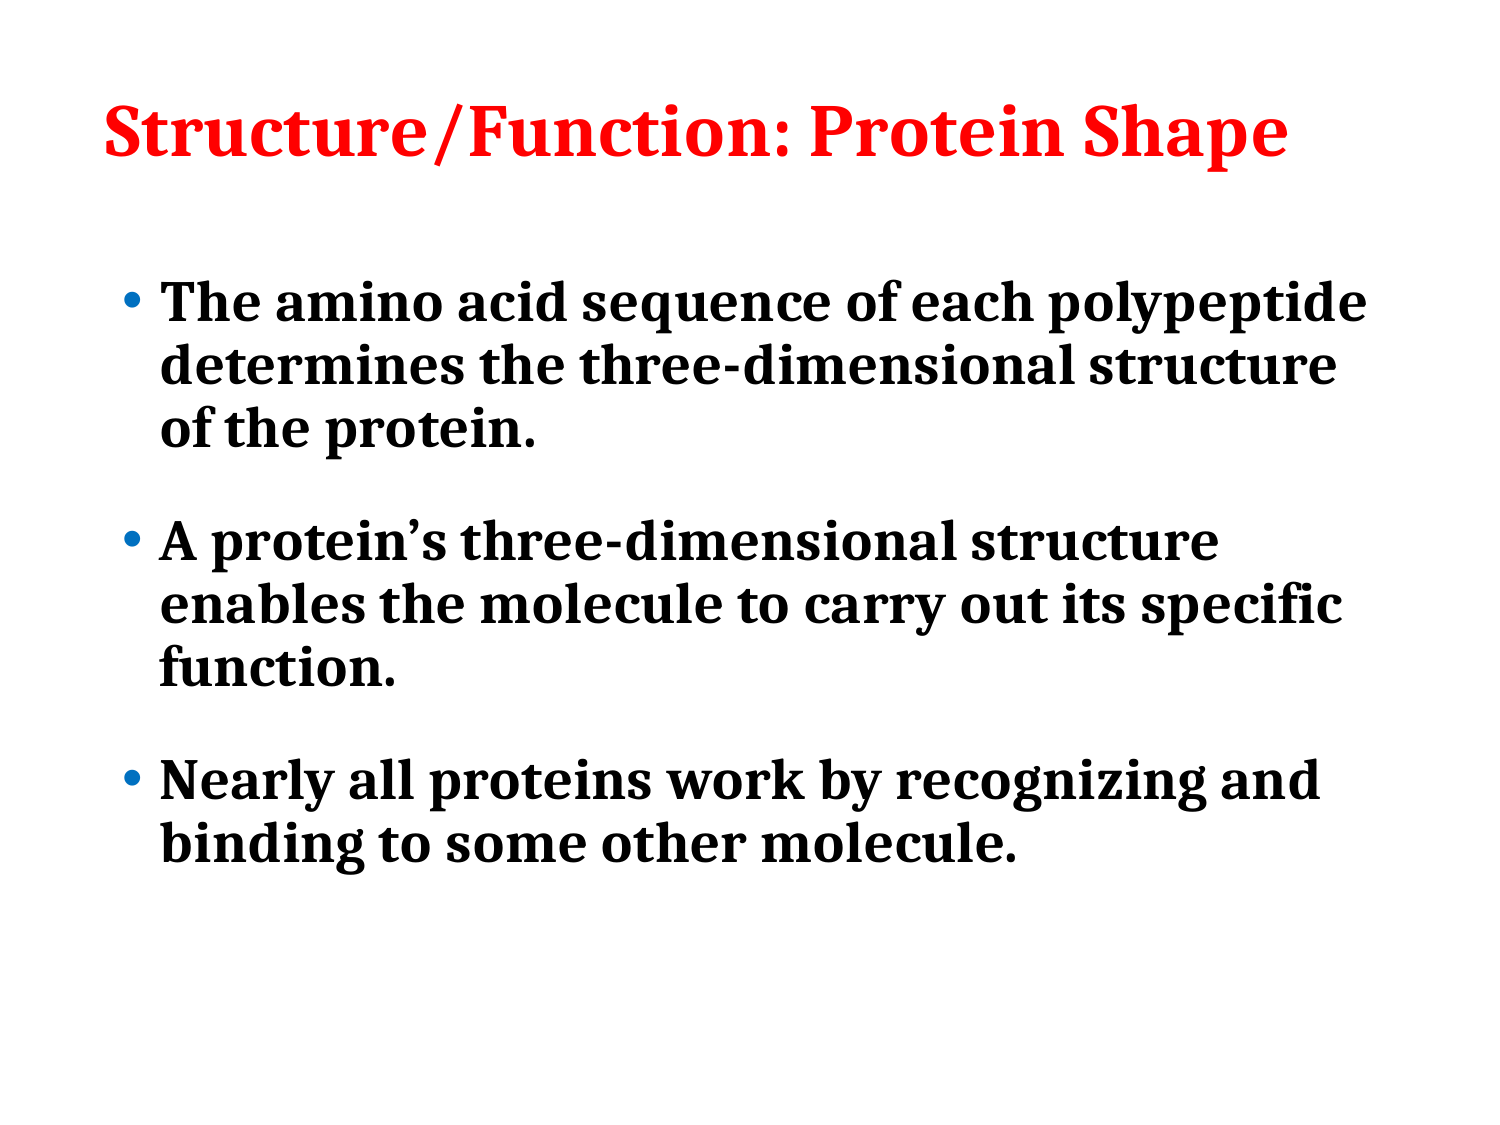

# Structure/Function: Protein Shape
The amino acid sequence of each polypeptide determines the three-dimensional structure of the protein.
A protein’s three-dimensional structure enables the molecule to carry out its specific function.
Nearly all proteins work by recognizing and binding to some other molecule.